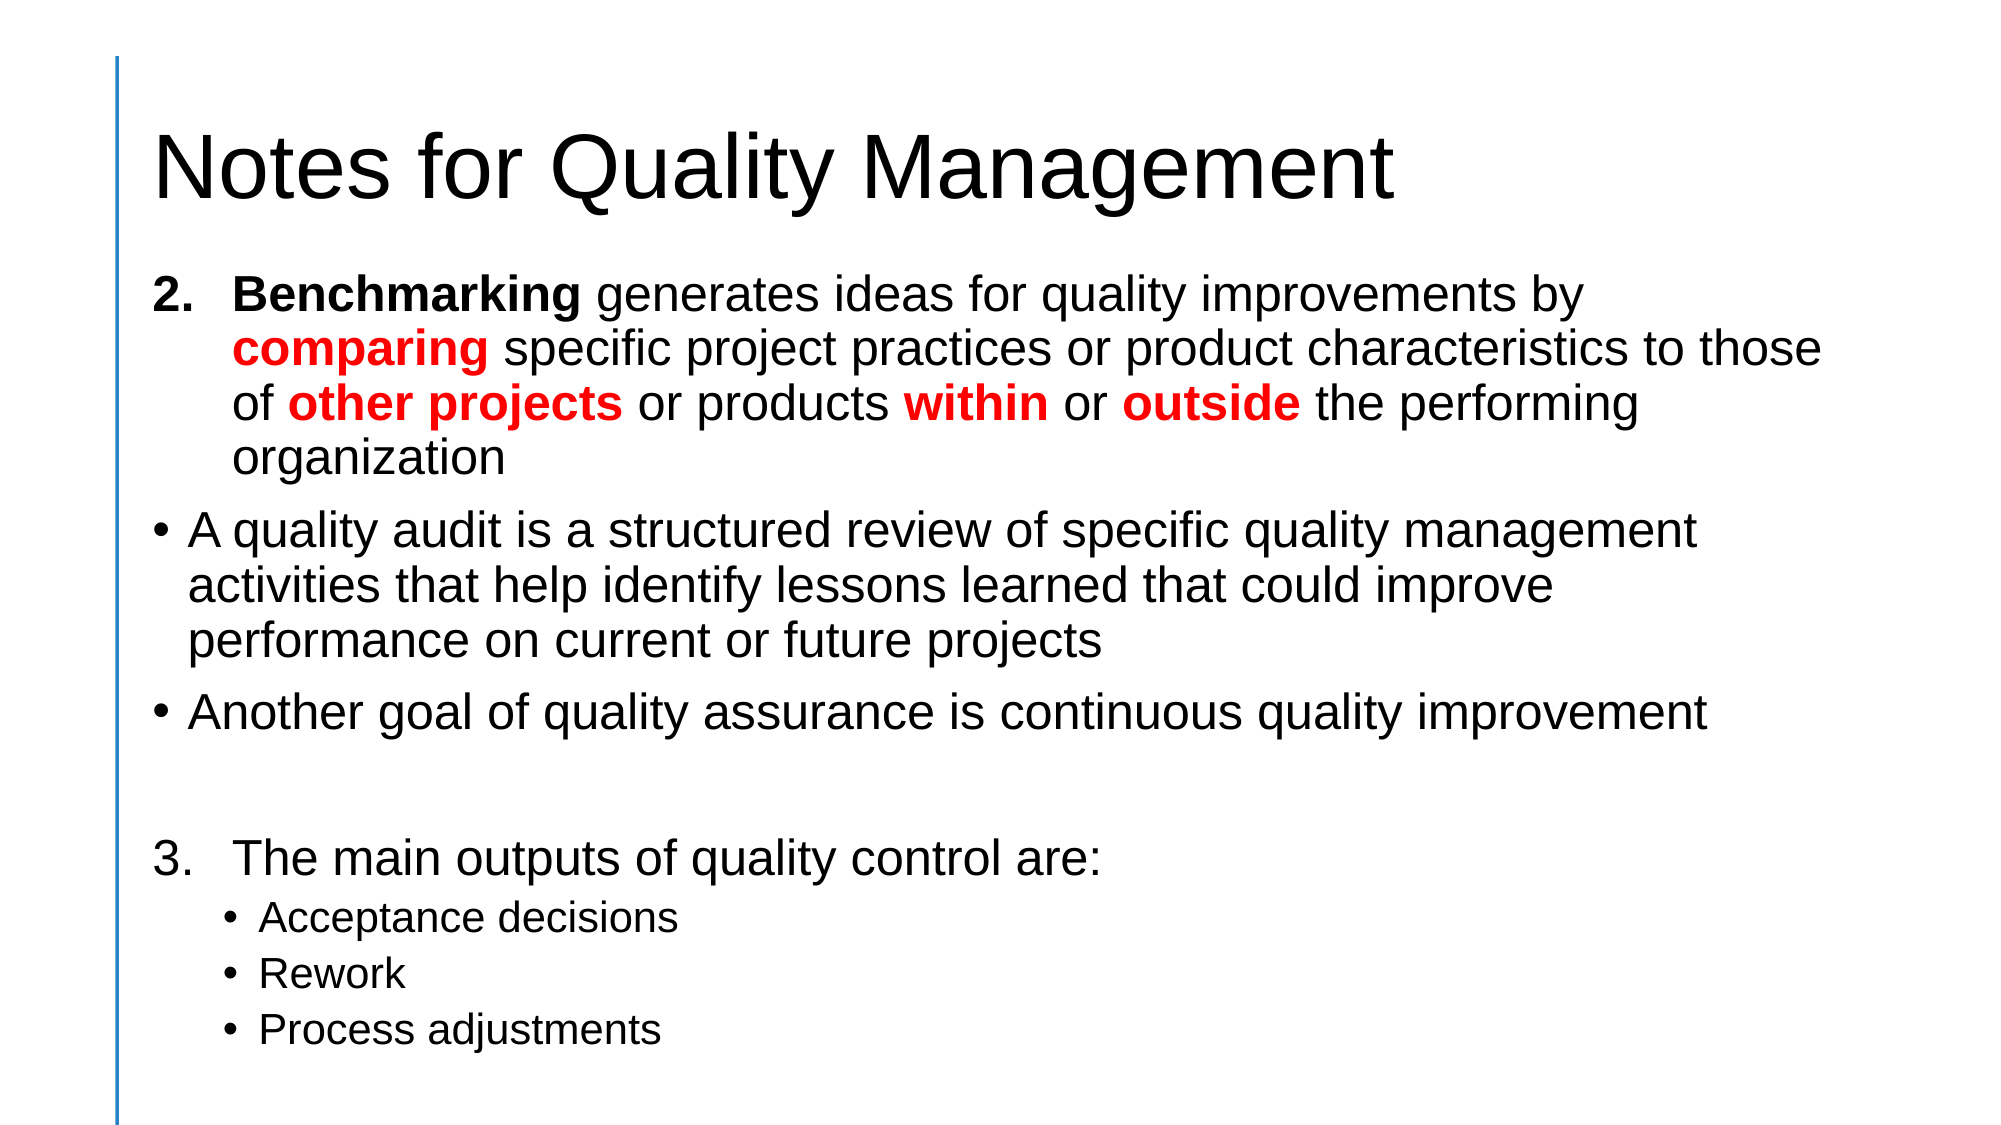

# Notes for Quality Management
Benchmarking generates ideas for quality improvements by comparing specific project practices or product characteristics to those of other projects or products within or outside the performing organization
A quality audit is a structured review of specific quality management activities that help identify lessons learned that could improve performance on current or future projects
Another goal of quality assurance is continuous quality improvement

The main outputs of quality control are:
Acceptance decisions
Rework
Process adjustments